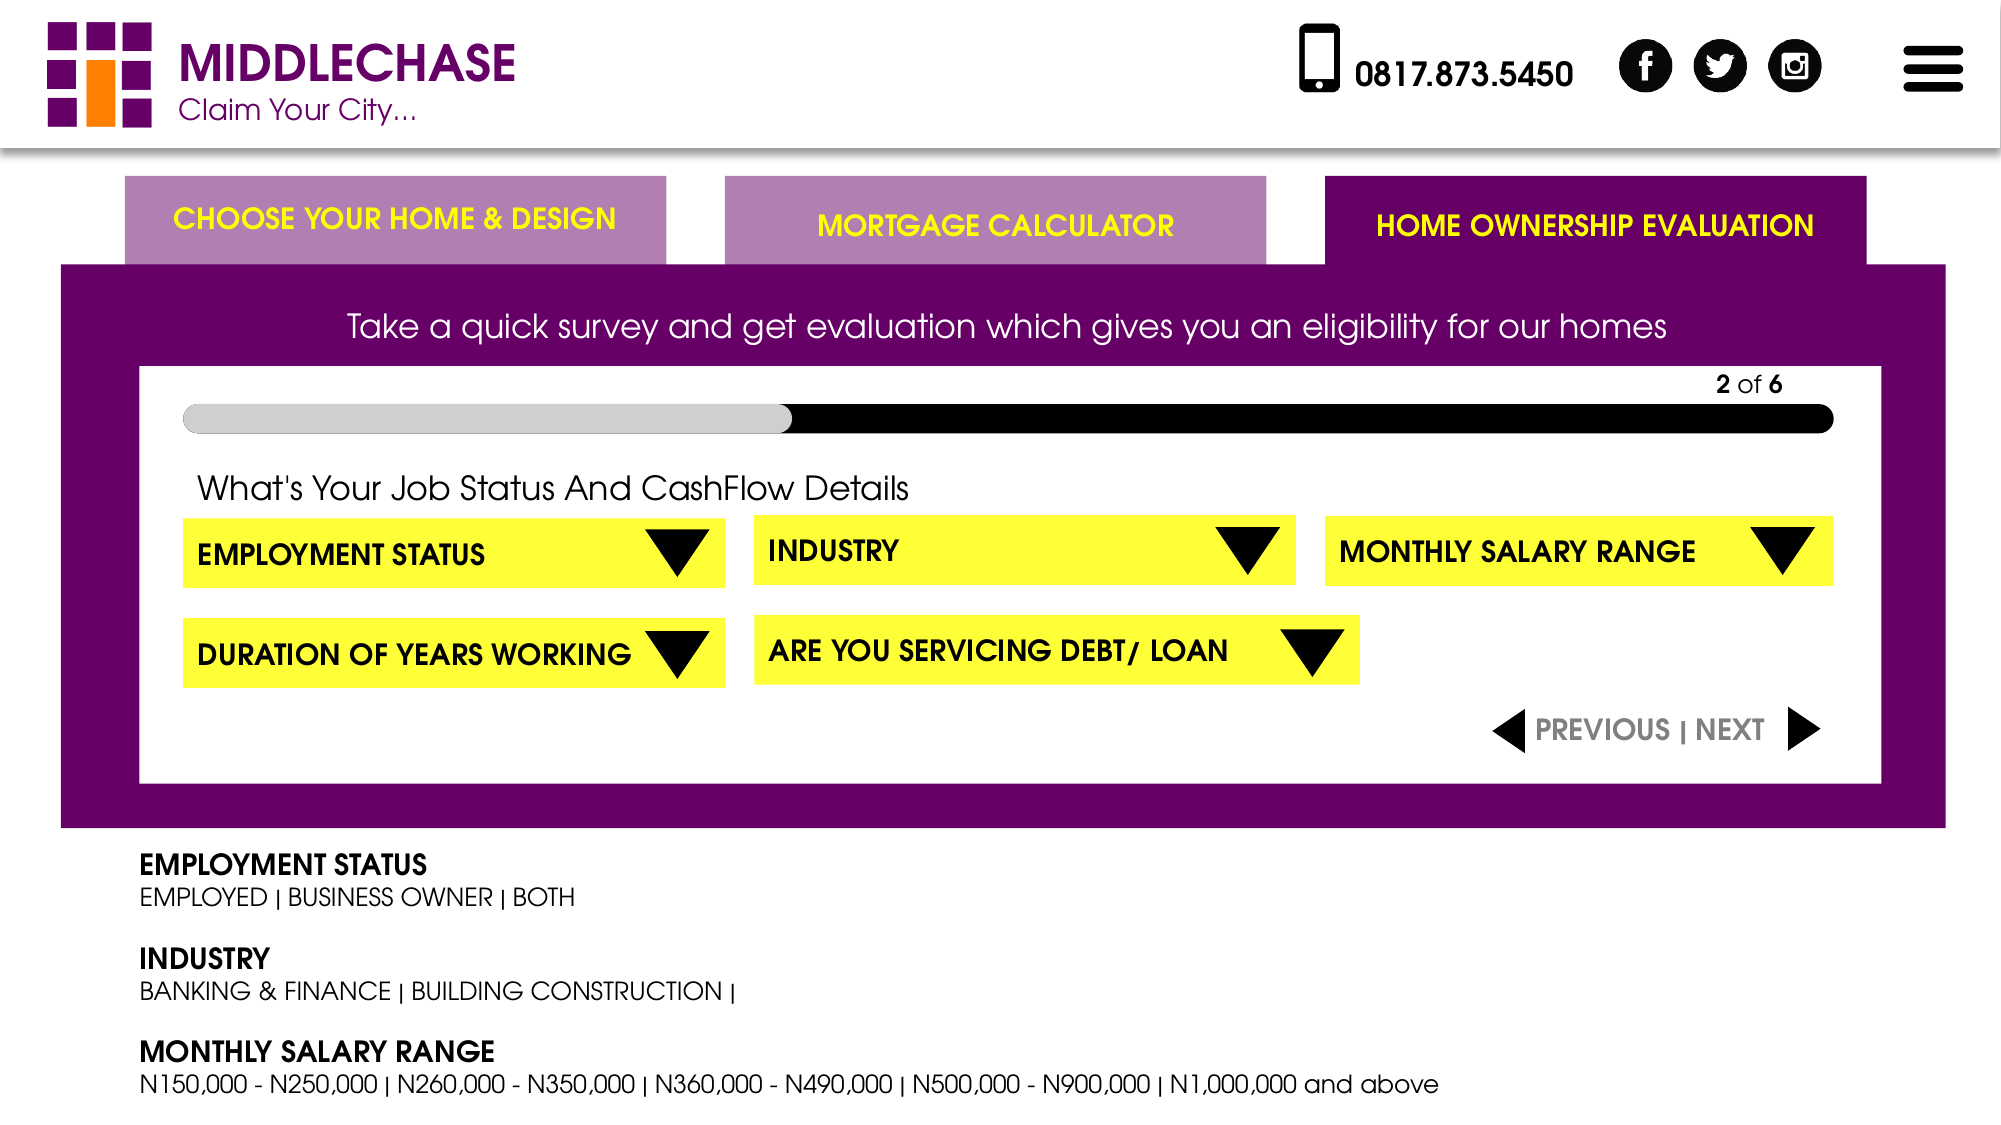

CHOOSE YOUR HOME & DESIGN
MORTGAGE CALCULATOR
HOME OWNERSHIP EVALUATION

Take a quick survey and get evaluation which gives you an eligibility for our homes
2 of 6

What's Your Job Status And CashFlow Details

INDUSTRY
MONTHLY SALARY RANGE
EMPLOYMENT STATUS

ARE YOU SERVICING DEBT/ LOAN
DURATION OF YEARS WORKING
PREVIOUS | NEXT

EMPLOYMENT STATUS
EMPLOYED | BUSINESS OWNER | BOTH

INDUSTRY
BANKING & FINANCE | BUILDING CONSTRUCTION |

MONTHLY SALARY RANGE
N150,000 - N250,000 | N260,000 - N350,000 | N360,000 - N490,000 | N500,000 - N900,000 | N1,000,000 and above